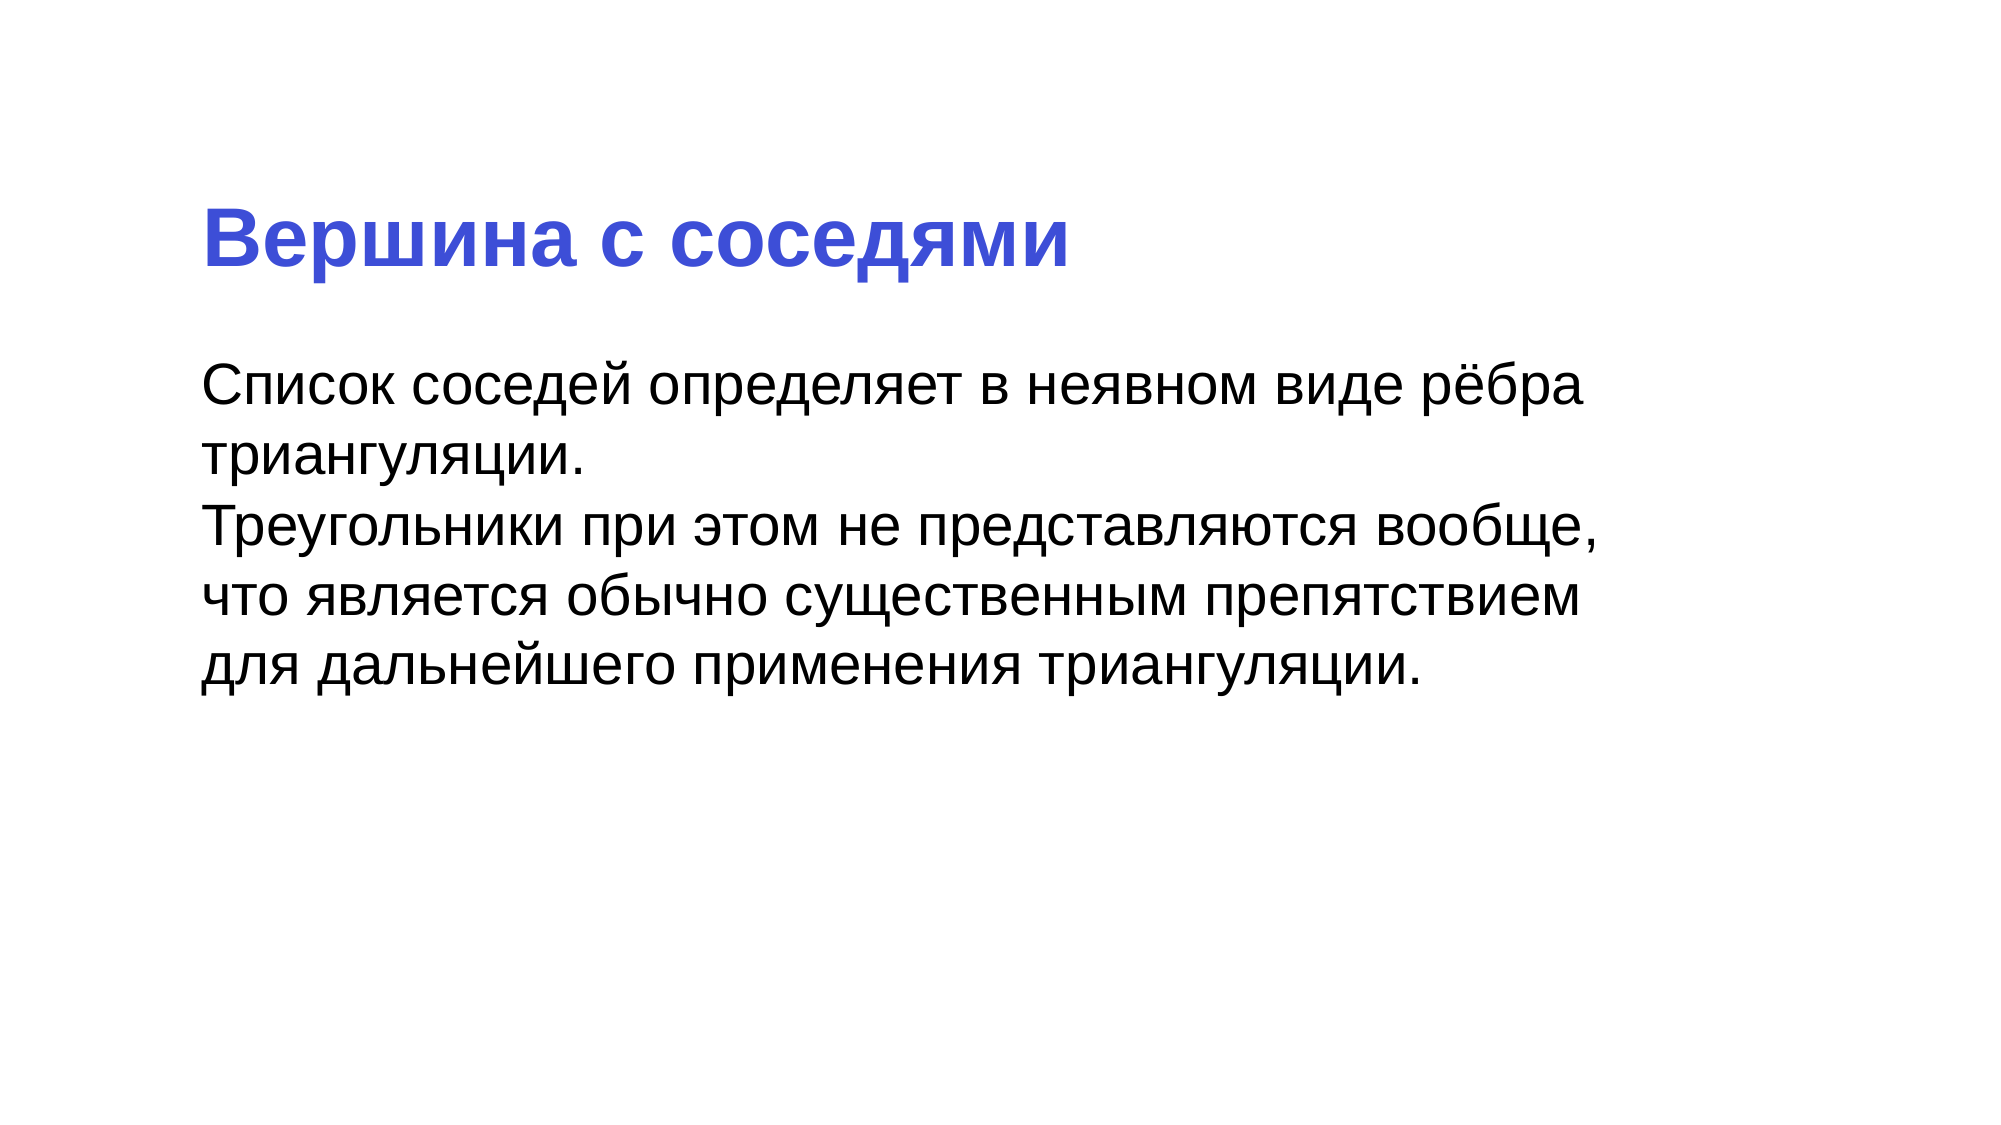

Вершина с соседями
Список соседей определяет в неявном виде рёбра триангуляции.
Треугольники при этом не представляются вообще,
что является обычно существенным препятствием
для дальнейшего применения триангуляции.